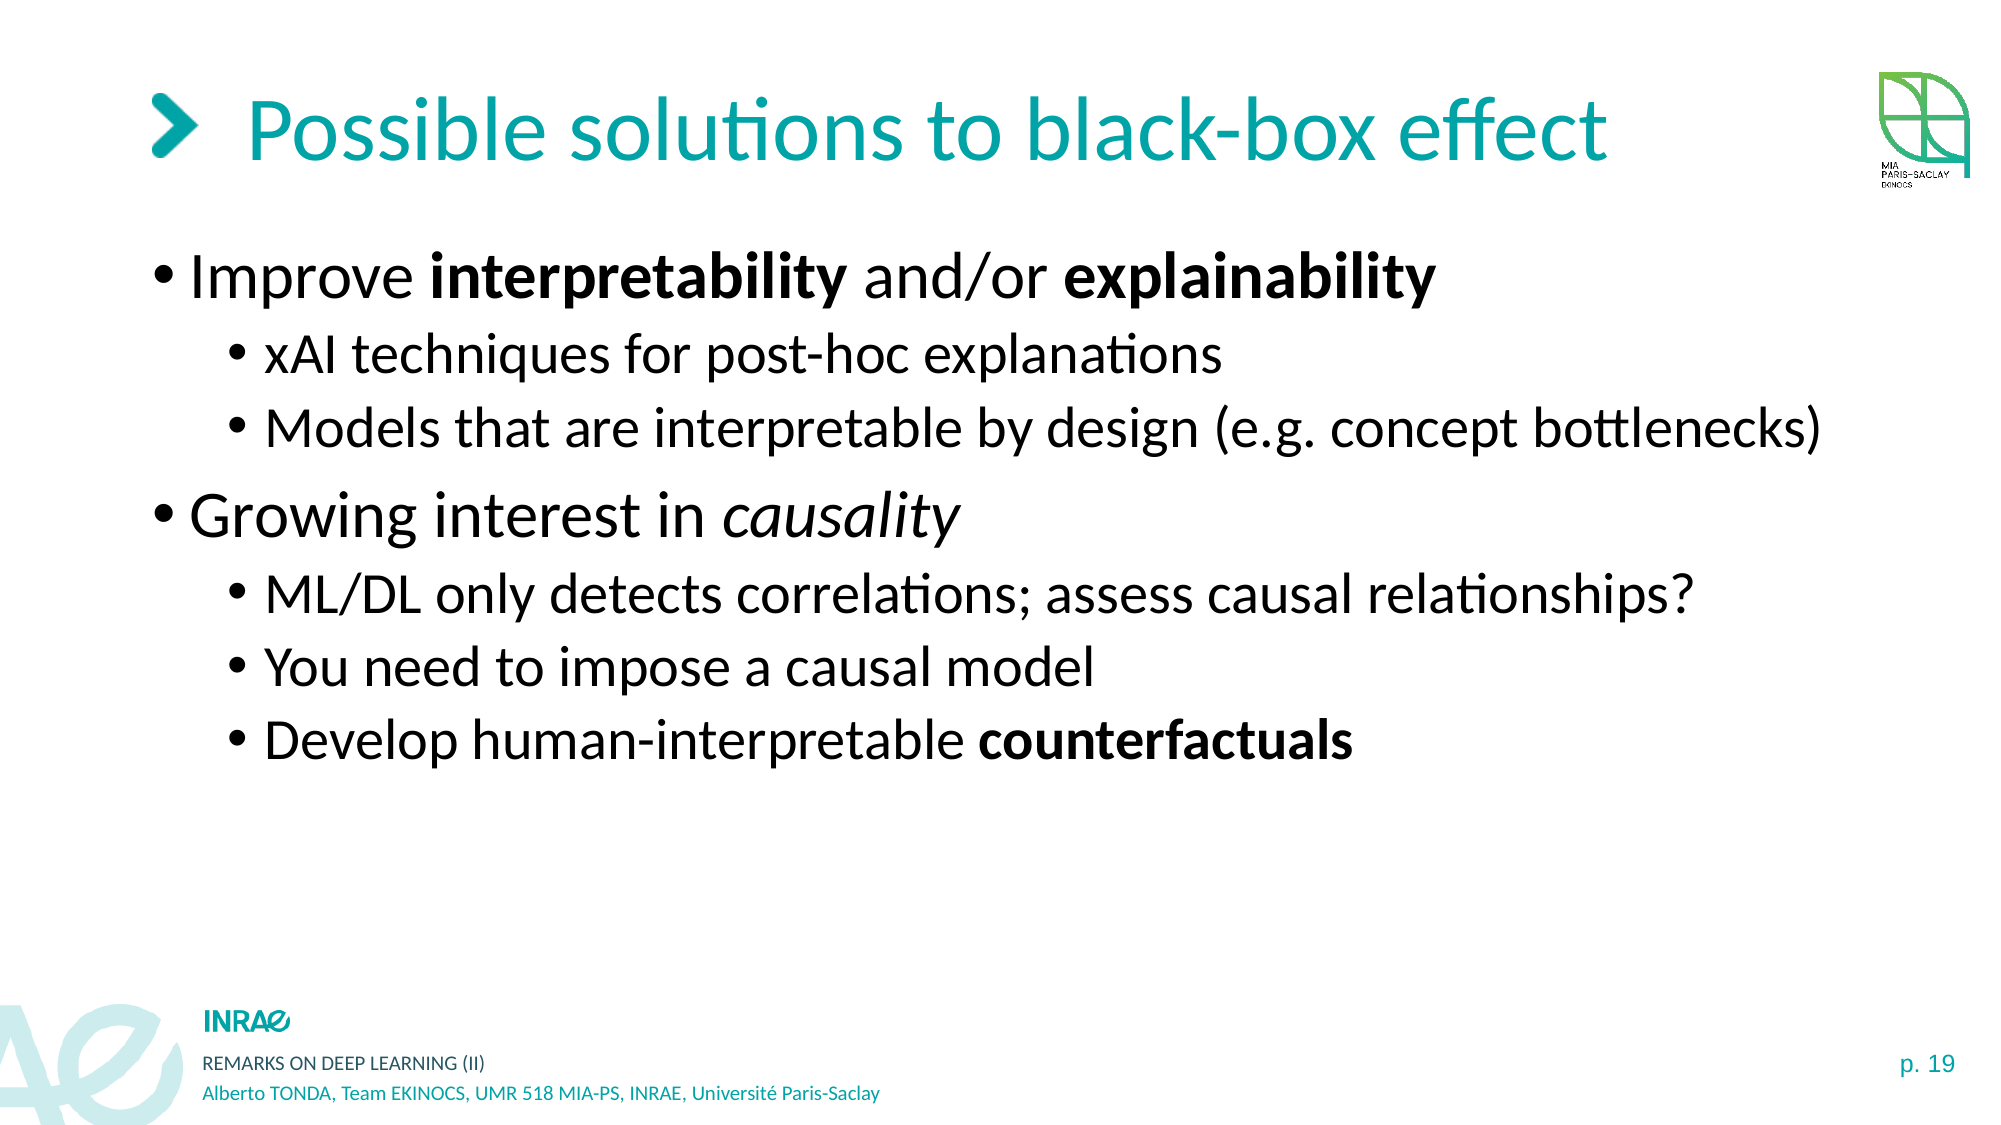

# Possible solutions to black-box effect
Improve interpretability and/or explainability
xAI techniques for post-hoc explanations
Models that are interpretable by design (e.g. concept bottlenecks)
Growing interest in causality
ML/DL only detects correlations; assess causal relationships?
You need to impose a causal model
Develop human-interpretable counterfactuals